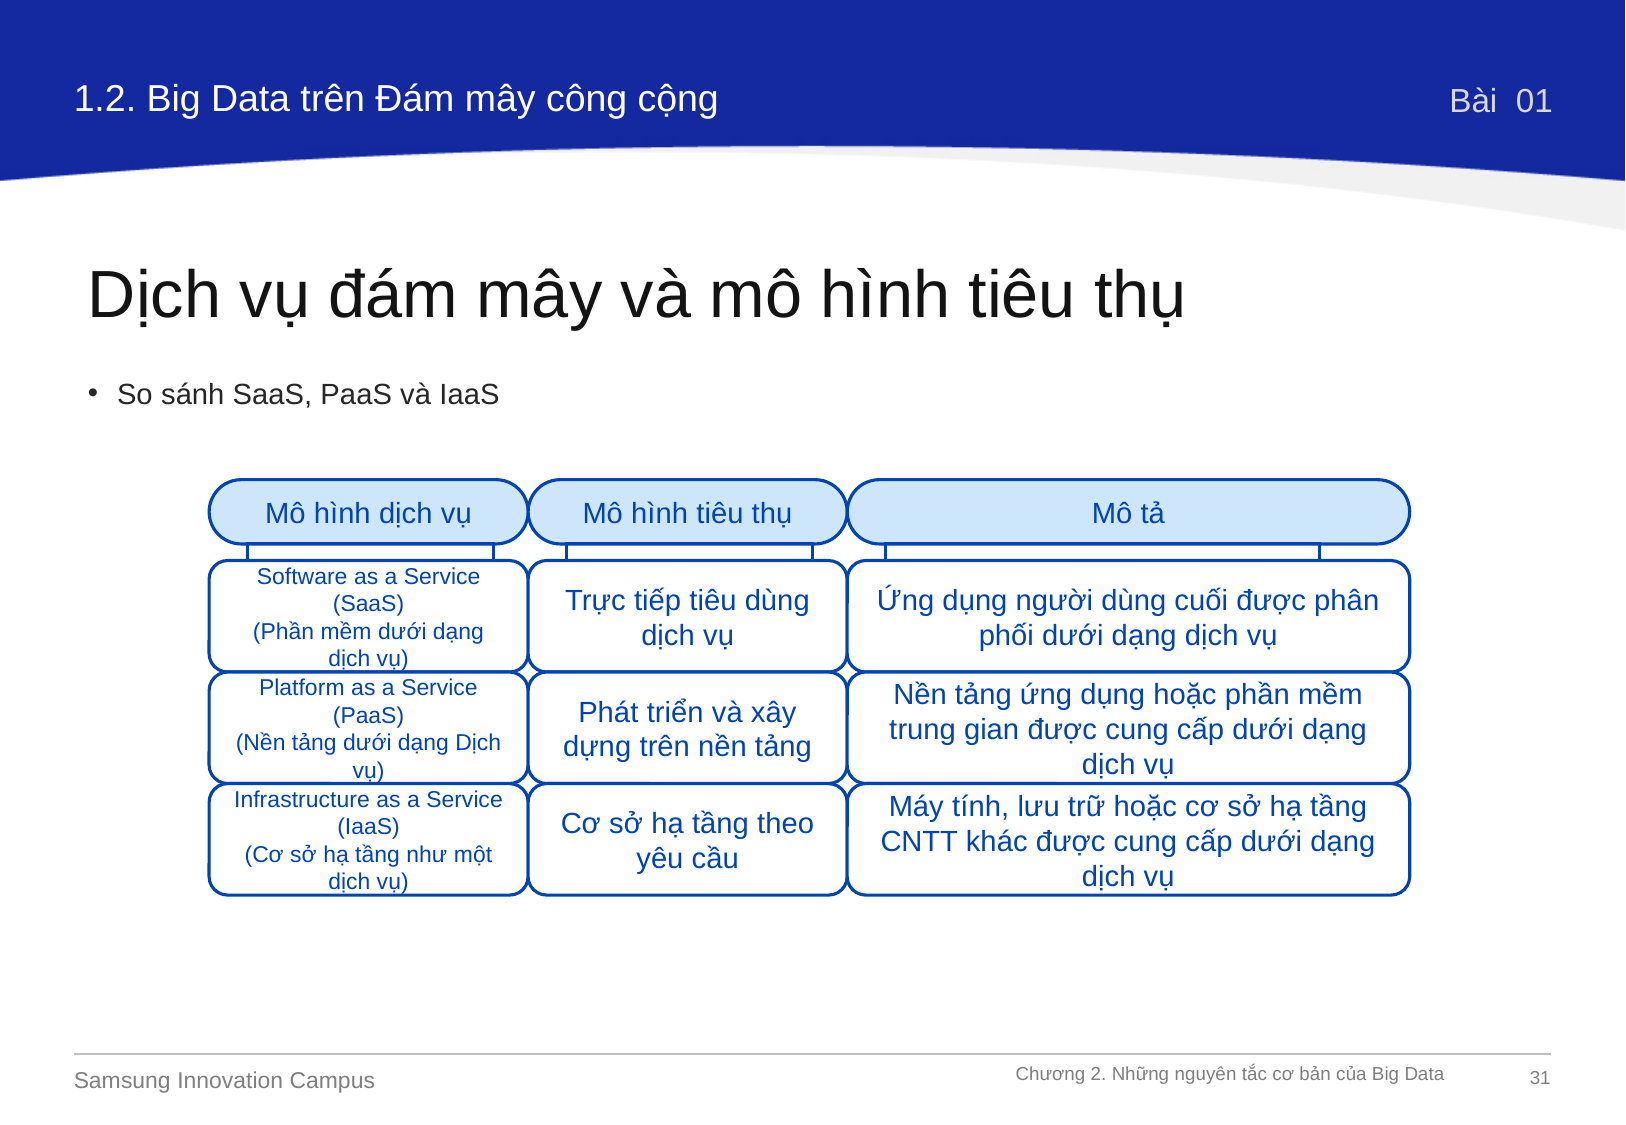

1.2. Big Data trên Đám mây công cộng
Bài  01

Dịch vụ đám mây và mô hình tiêu thụ
So sánh SaaS, PaaS và IaaS
Mô hình dịch vụ
Mô hình tiêu thụ
Mô tả

Software as a Service (SaaS)
(Phần mềm dưới dạng dịch vụ)
Trực tiếp tiêu dùng dịch vụ
Ứng dụng người dùng cuối được phân phối dưới dạng dịch vụ
Platform as a Service (PaaS)
(Nền tảng dưới dạng Dịch vụ)
Phát triển và xây dựng trên nền tảng
Nền tảng ứng dụng hoặc phần mềm trung gian được cung cấp dưới dạng dịch vụ
Infrastructure as a Service (IaaS)
(Cơ sở hạ tầng như một dịch vụ)
Cơ sở hạ tầng theo yêu cầu
Máy tính, lưu trữ hoặc cơ sở hạ tầng CNTT khác được cung cấp dưới dạng dịch vụ